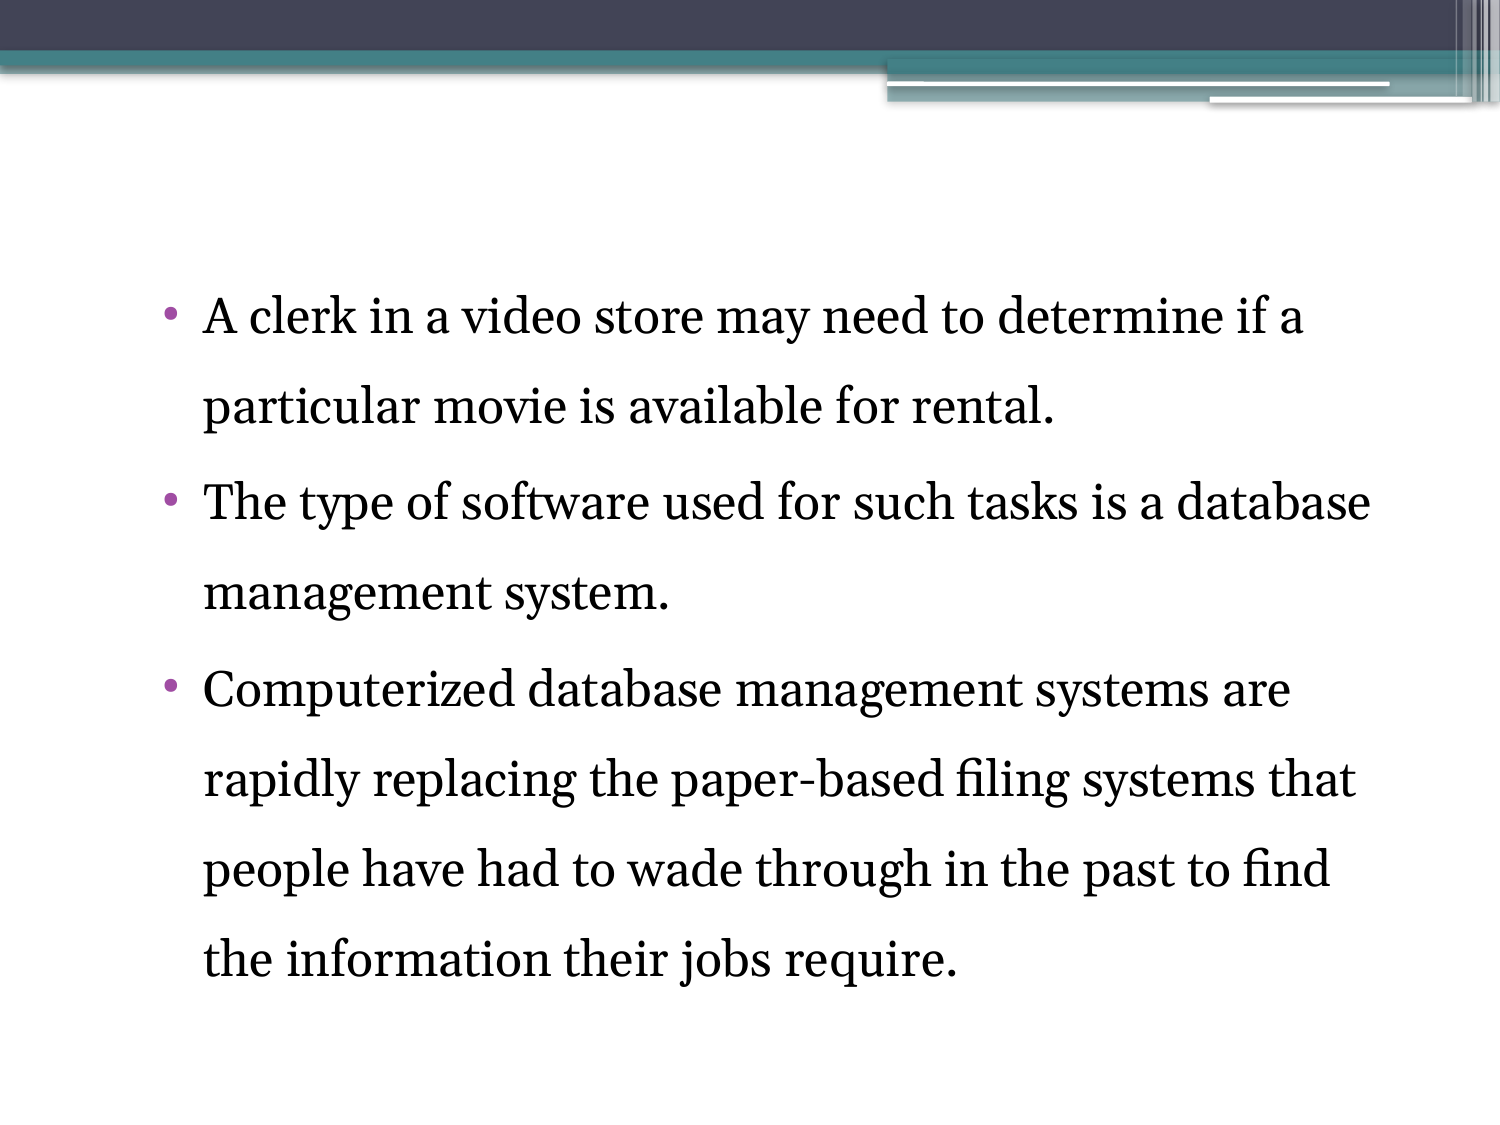

A clerk in a video store may need to determine if a particular movie is available for rental.
The type of software used for such tasks is a database management system.
Computerized database management systems are rapidly replacing the paper-based filing systems that people have had to wade through in the past to find the information their jobs require.